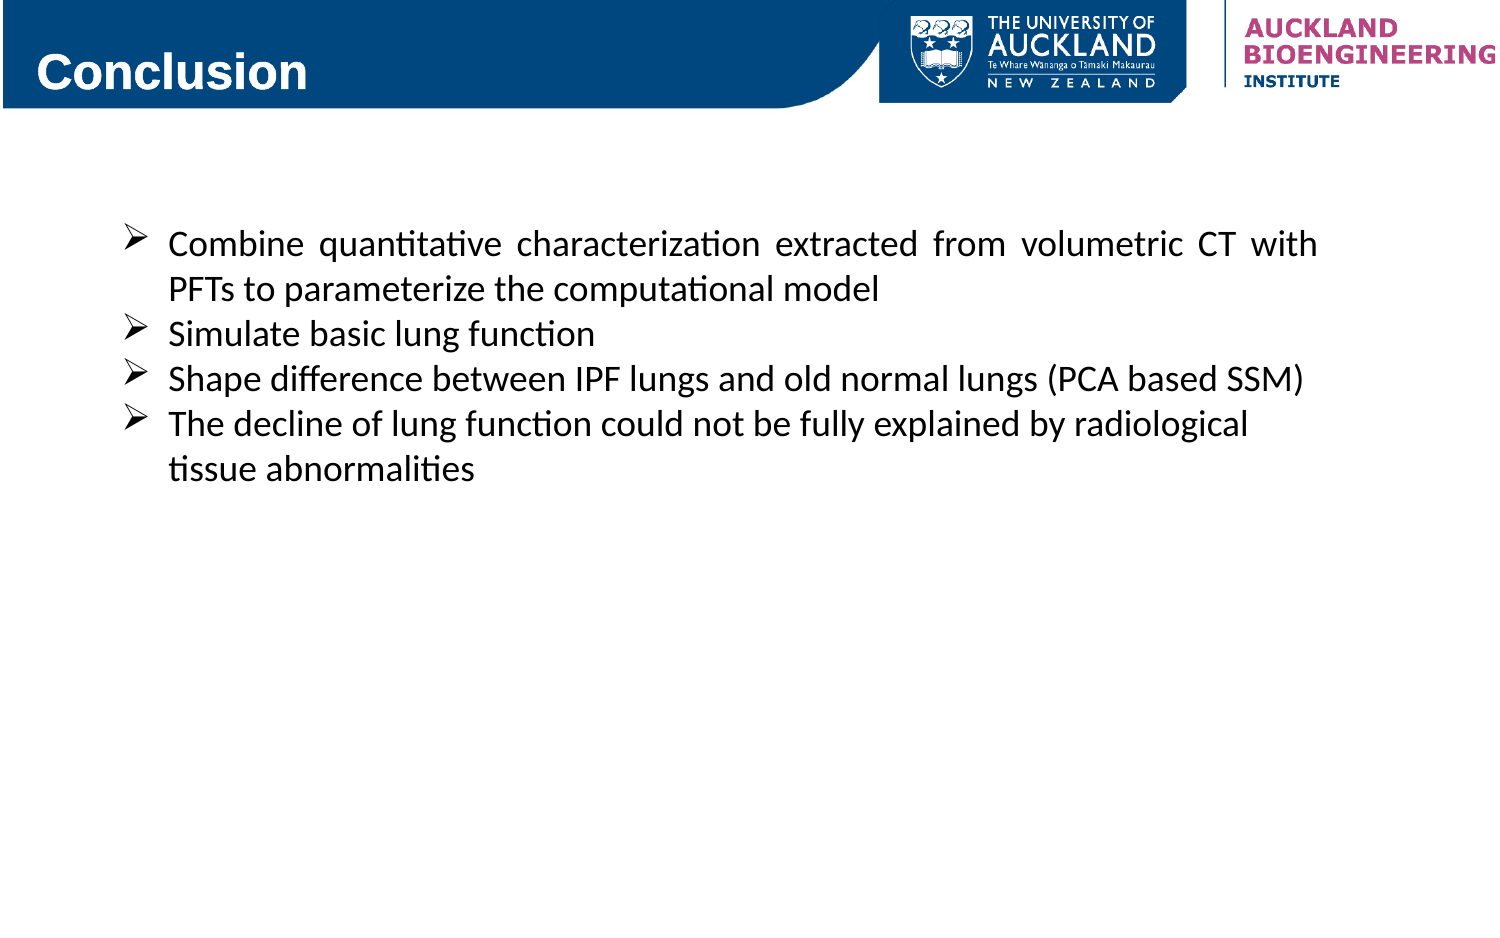

Conclusion
Combine quantitative characterization extracted from volumetric CT with PFTs to parameterize the computational model
Simulate basic lung function
Shape difference between IPF lungs and old normal lungs (PCA based SSM)
The decline of lung function could not be fully explained by radiological tissue abnormalities